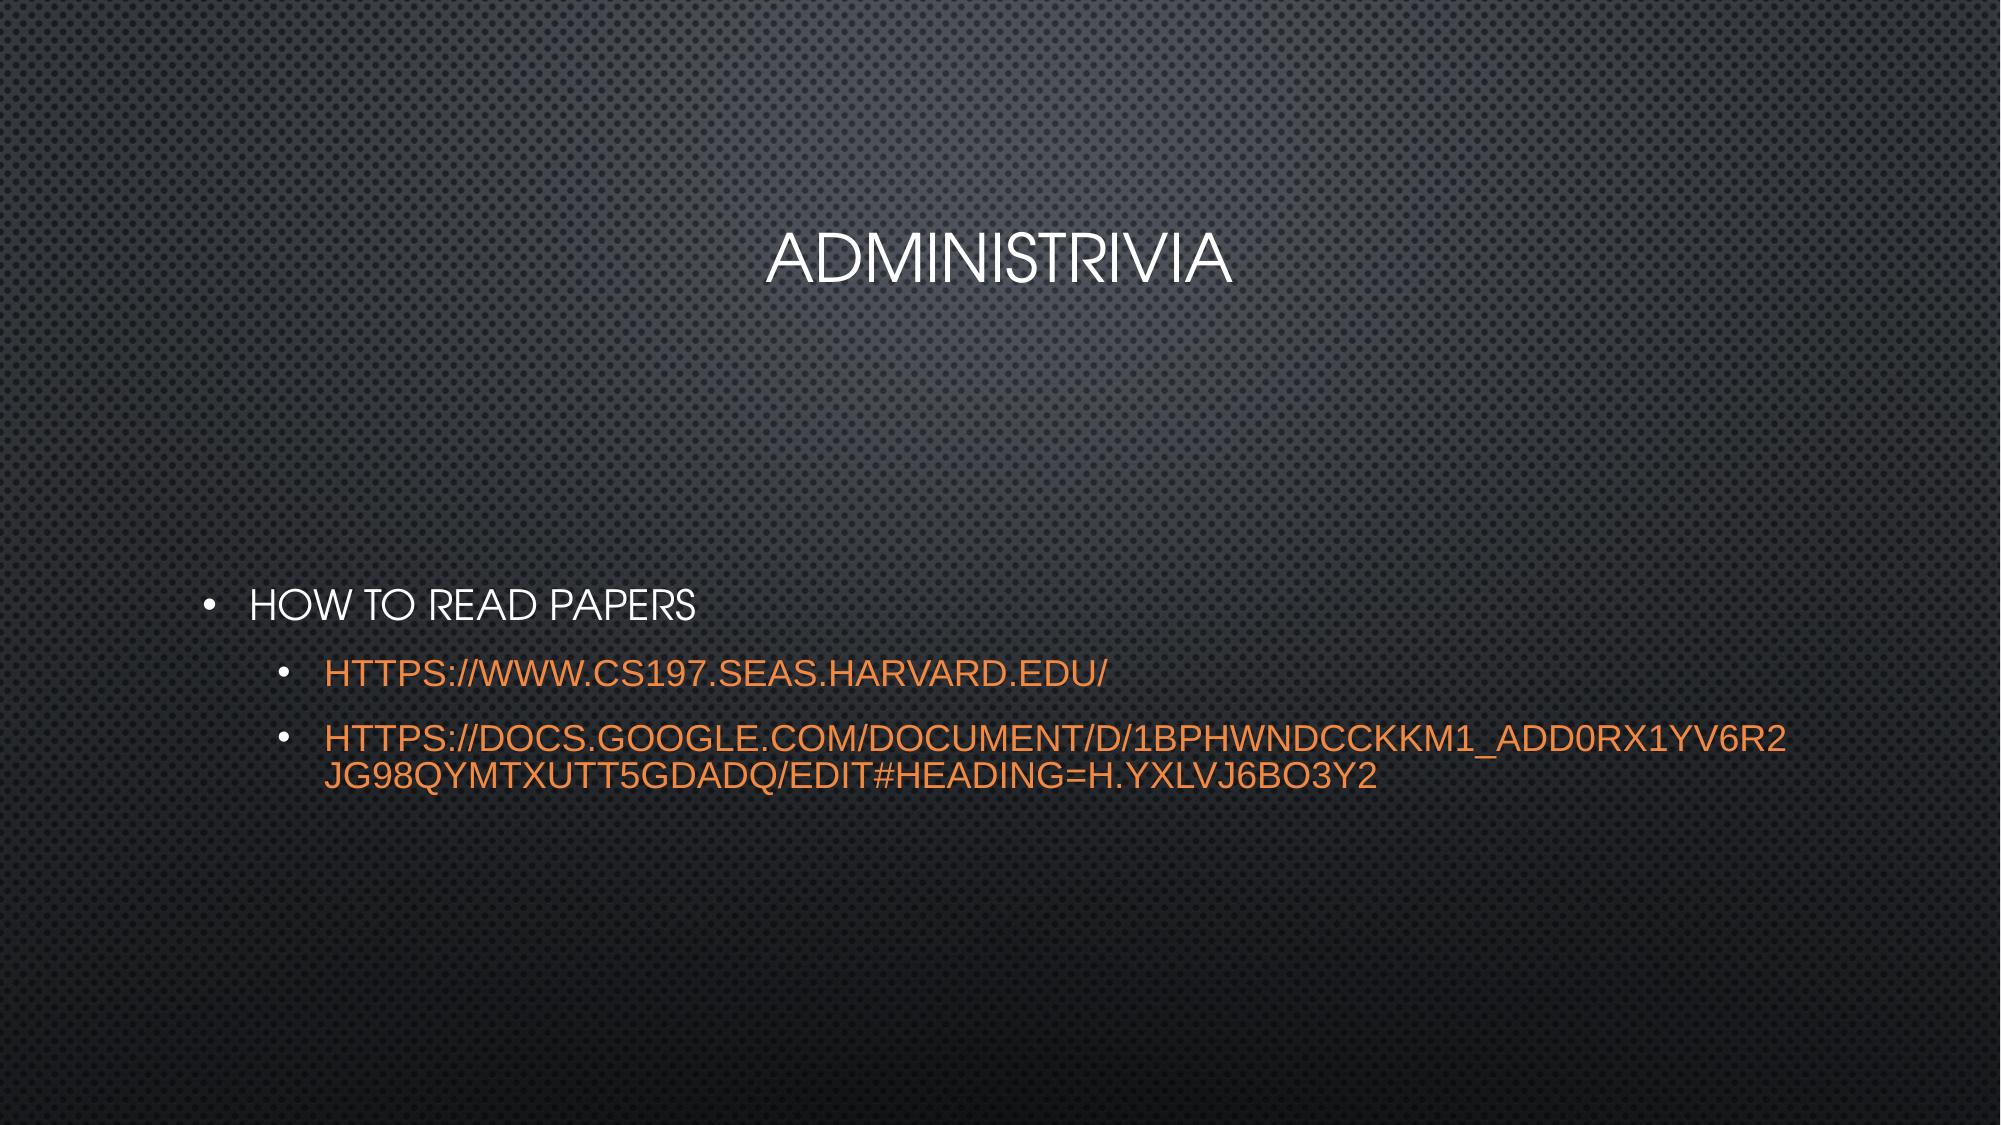

# administrivia
HOW TO READ PAPERS
https://www.cs197.seas.harvard.edu/
https://docs.google.com/document/d/1bPhwNdCCKkm1_adD0rx1YV6r2JG98qYmTxutT5gdAdQ/edit#heading=h.yxlvj6bo3y2